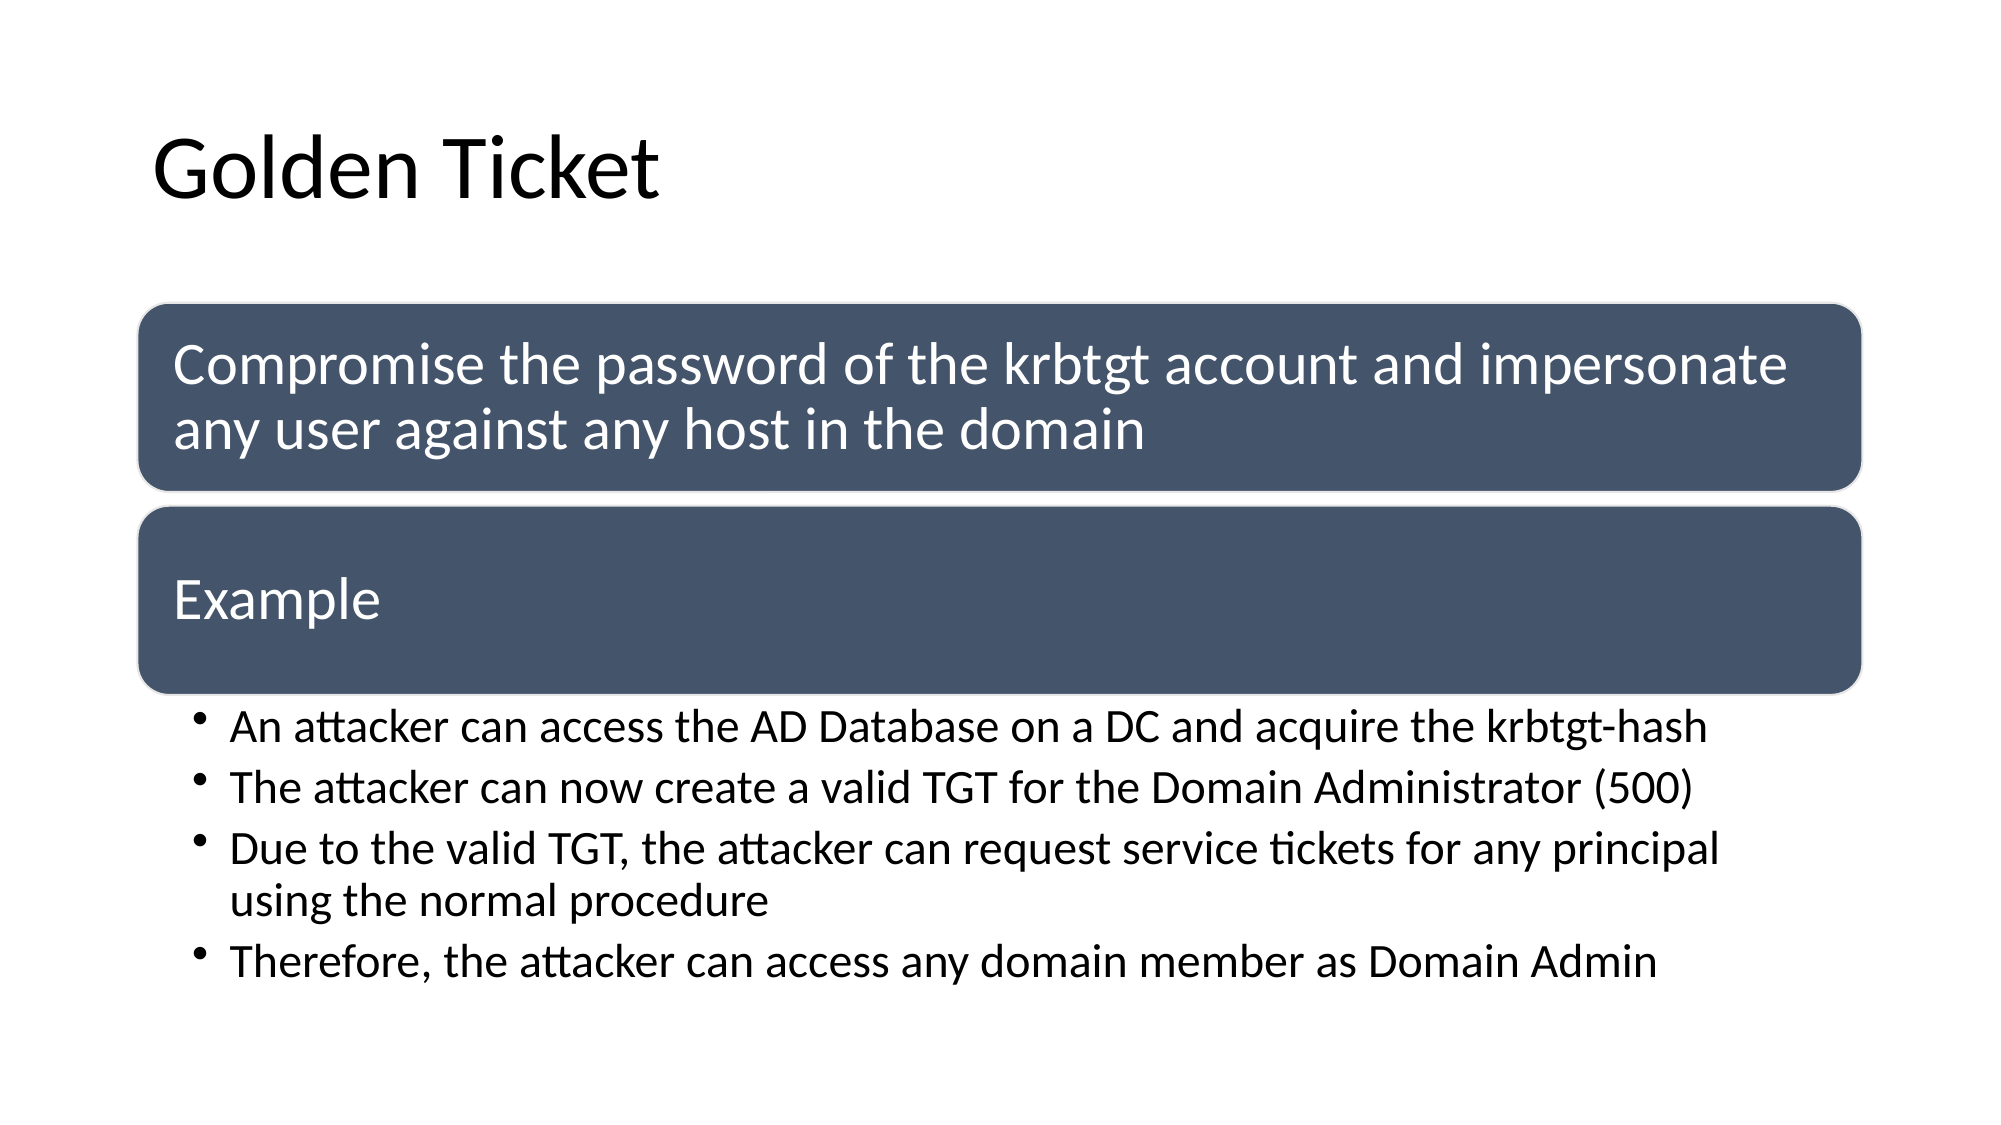

# Golden Ticket
Compromise the password of the krbtgt account and impersonate any user against any host in the domain
Example
An attacker can access the AD Database on a DC and acquire the krbtgt-hash
The attacker can now create a valid TGT for the Domain Administrator (500)
Due to the valid TGT, the attacker can request service tickets for any principal using the normal procedure
Therefore, the attacker can access any domain member as Domain Admin